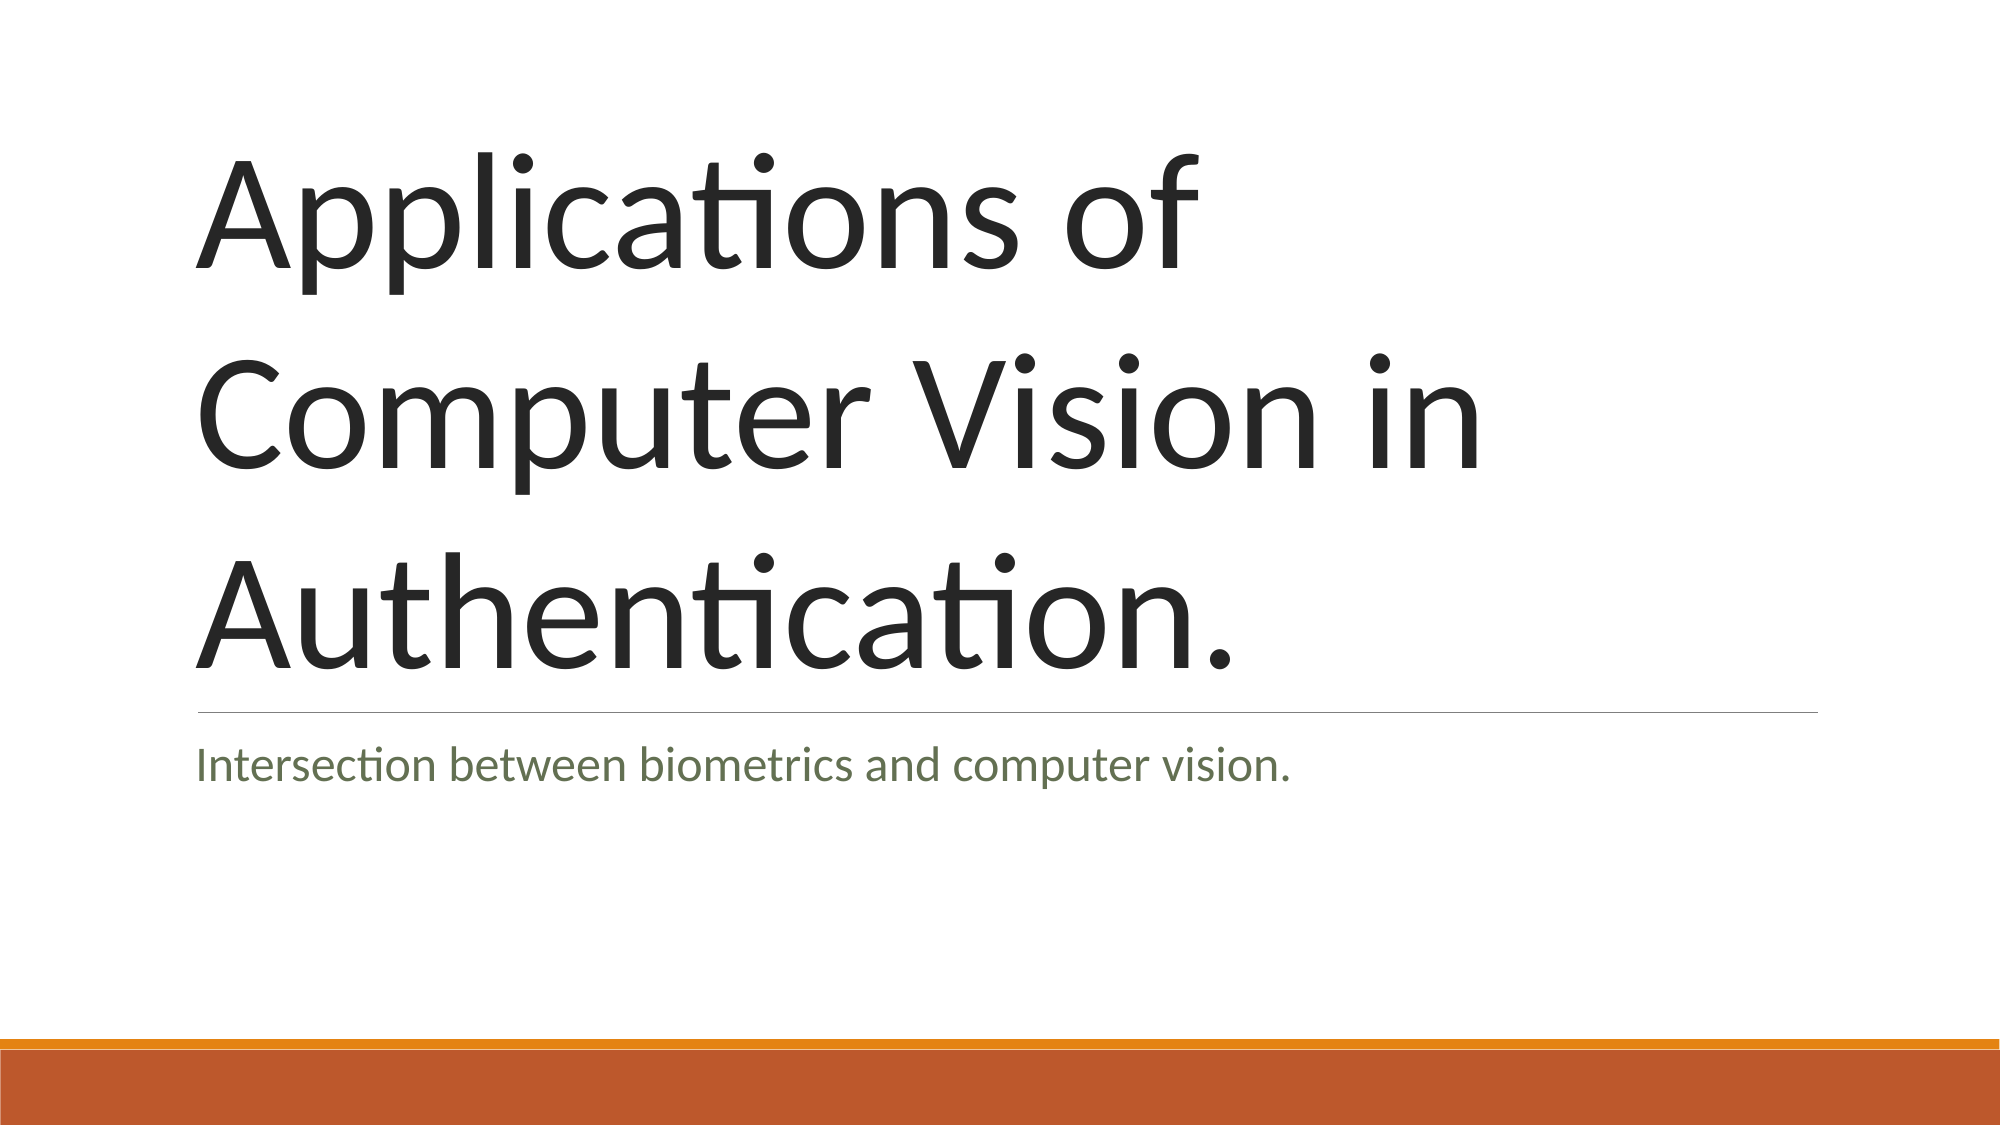

# Applications of Computer Vision in Authentication.
Intersection between biometrics and computer vision.